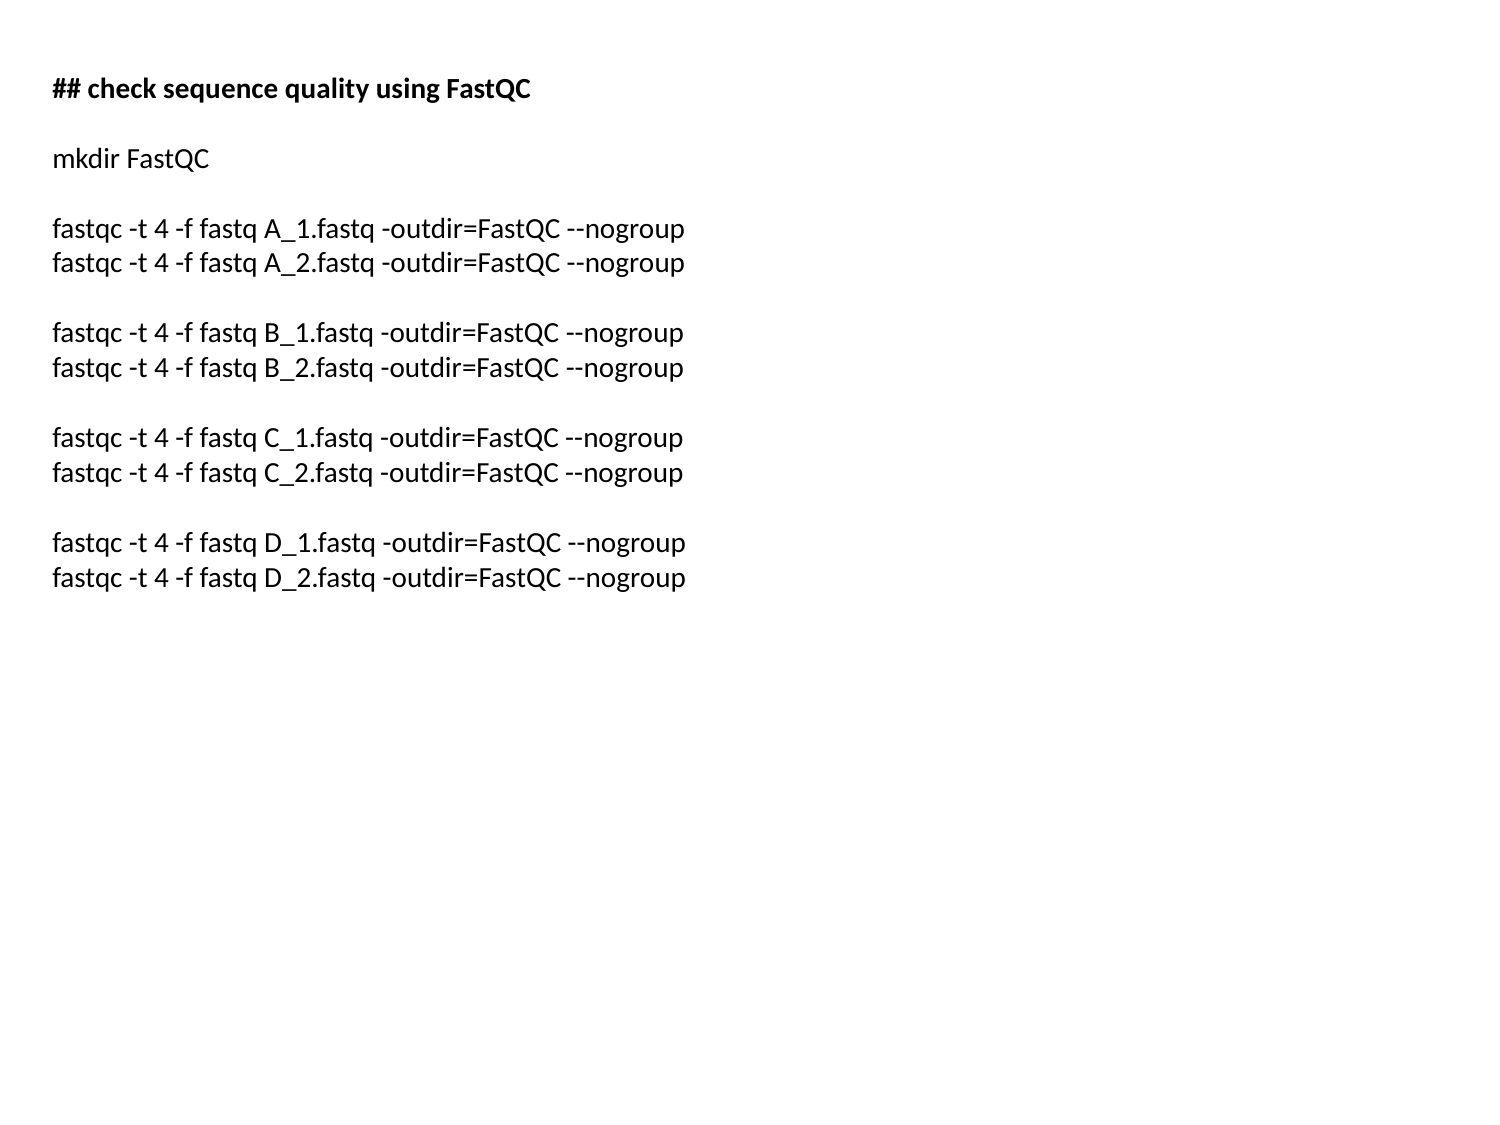

## check sequence quality using FastQC

mkdir FastQC

fastqc -t 4 -f fastq A_1.fastq -outdir=FastQC --nogroup
fastqc -t 4 -f fastq A_2.fastq -outdir=FastQC --nogroup

fastqc -t 4 -f fastq B_1.fastq -outdir=FastQC --nogroup
fastqc -t 4 -f fastq B_2.fastq -outdir=FastQC --nogroup

fastqc -t 4 -f fastq C_1.fastq -outdir=FastQC --nogroup
fastqc -t 4 -f fastq C_2.fastq -outdir=FastQC --nogroup

fastqc -t 4 -f fastq D_1.fastq -outdir=FastQC --nogroup
fastqc -t 4 -f fastq D_2.fastq -outdir=FastQC --nogroup